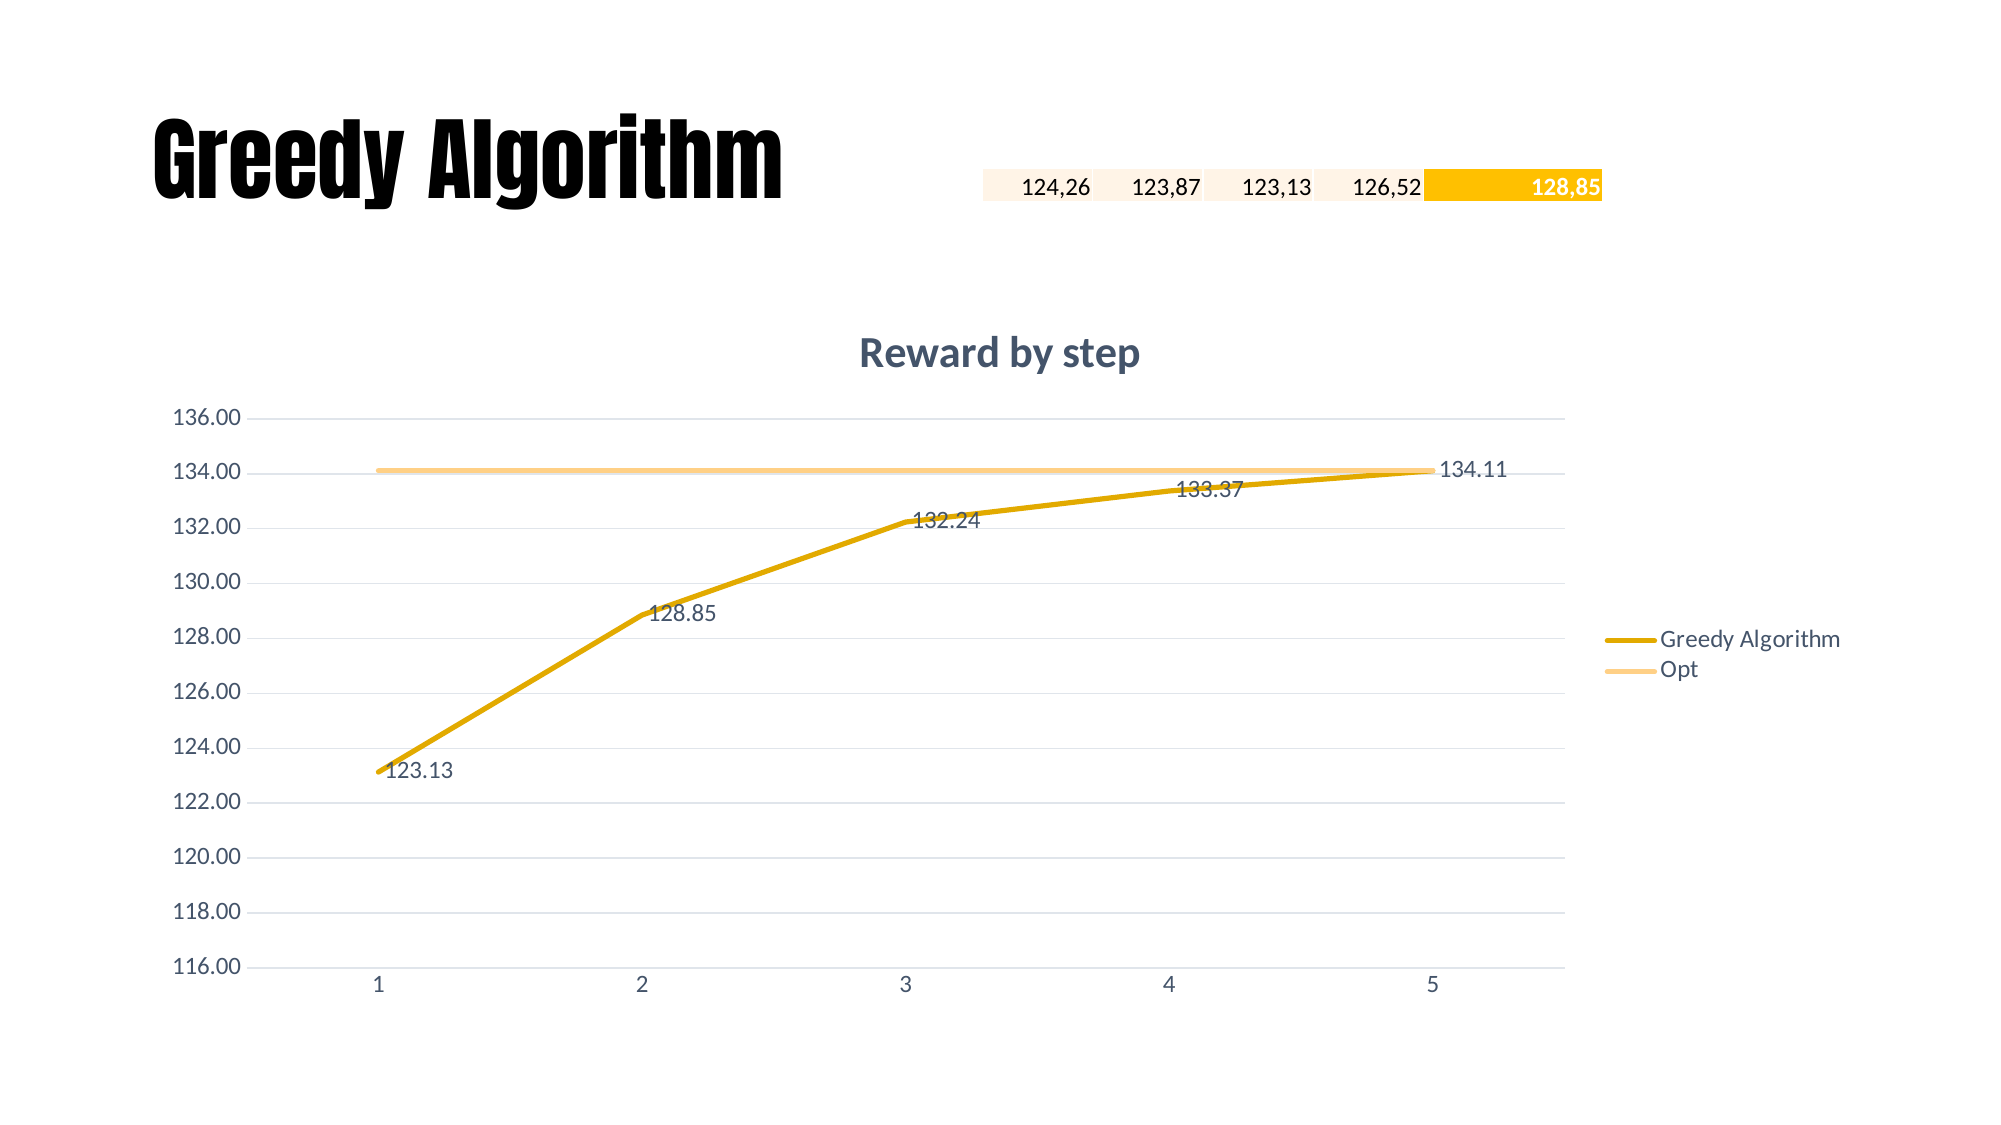

# Greedy Algorithm
| 124,26 | 123,87 | 123,13 | 126,52 | 128,85 |
| --- | --- | --- | --- | --- |

### Chart: Reward by step

| Category | Greedy Algorithm | Opt |
|---|---|---|
| 1 | 123.13210636227 | 134.1084979245 |
| 2 | 128.85161765922 | 134.1084979245 |
| 3 | 132.23979917406 | 134.1084979245 |
| 4 | 133.37008308982 | 134.1084979245 |
| 5 | 134.1084979245 | 134.1084979245 |